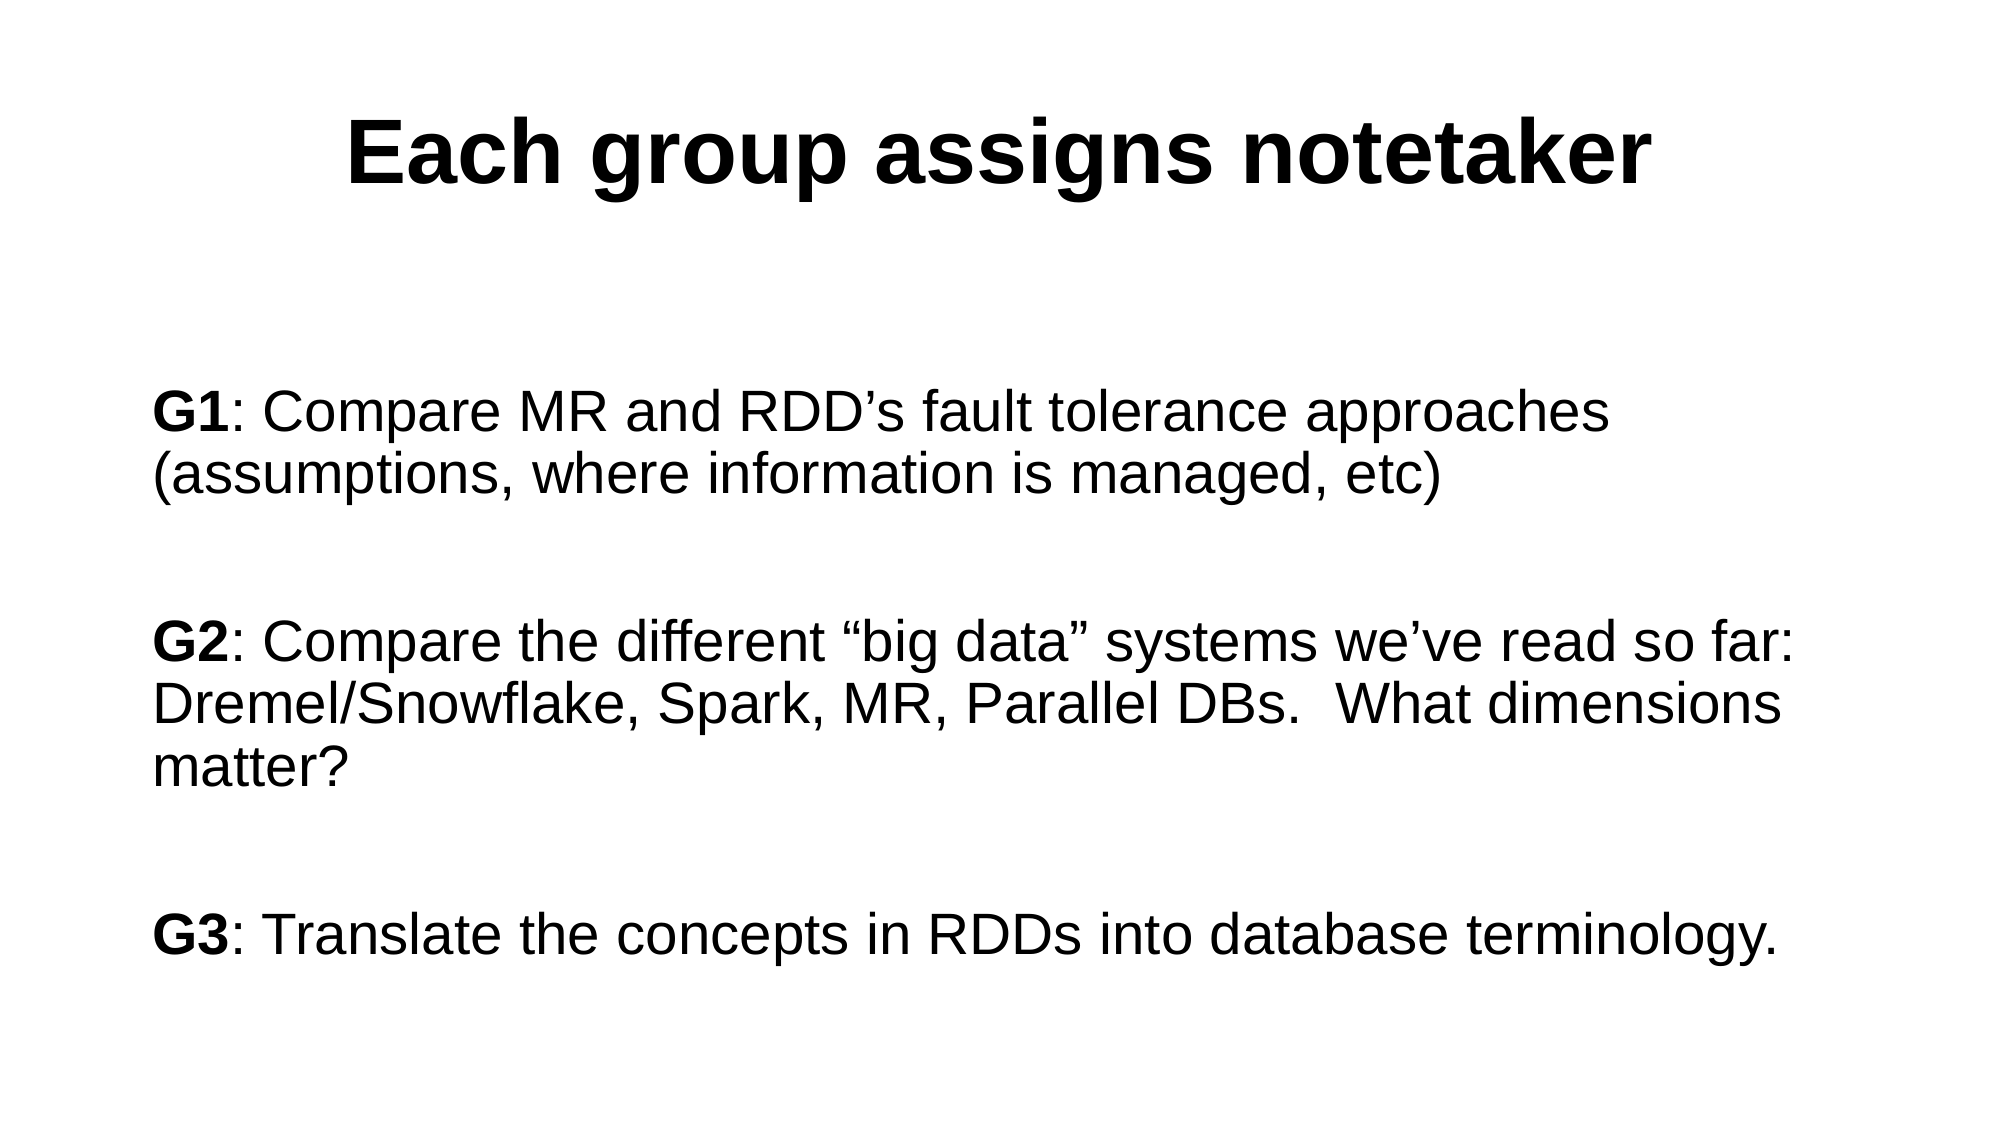

# Each group assigns notetaker
G1: Compare MR and RDD’s fault tolerance approaches (assumptions, where information is managed, etc)

G2: Compare the different “big data” systems we’ve read so far: Dremel/Snowflake, Spark, MR, Parallel DBs.  What dimensions matter?

G3: Translate the concepts in RDDs into database terminology.